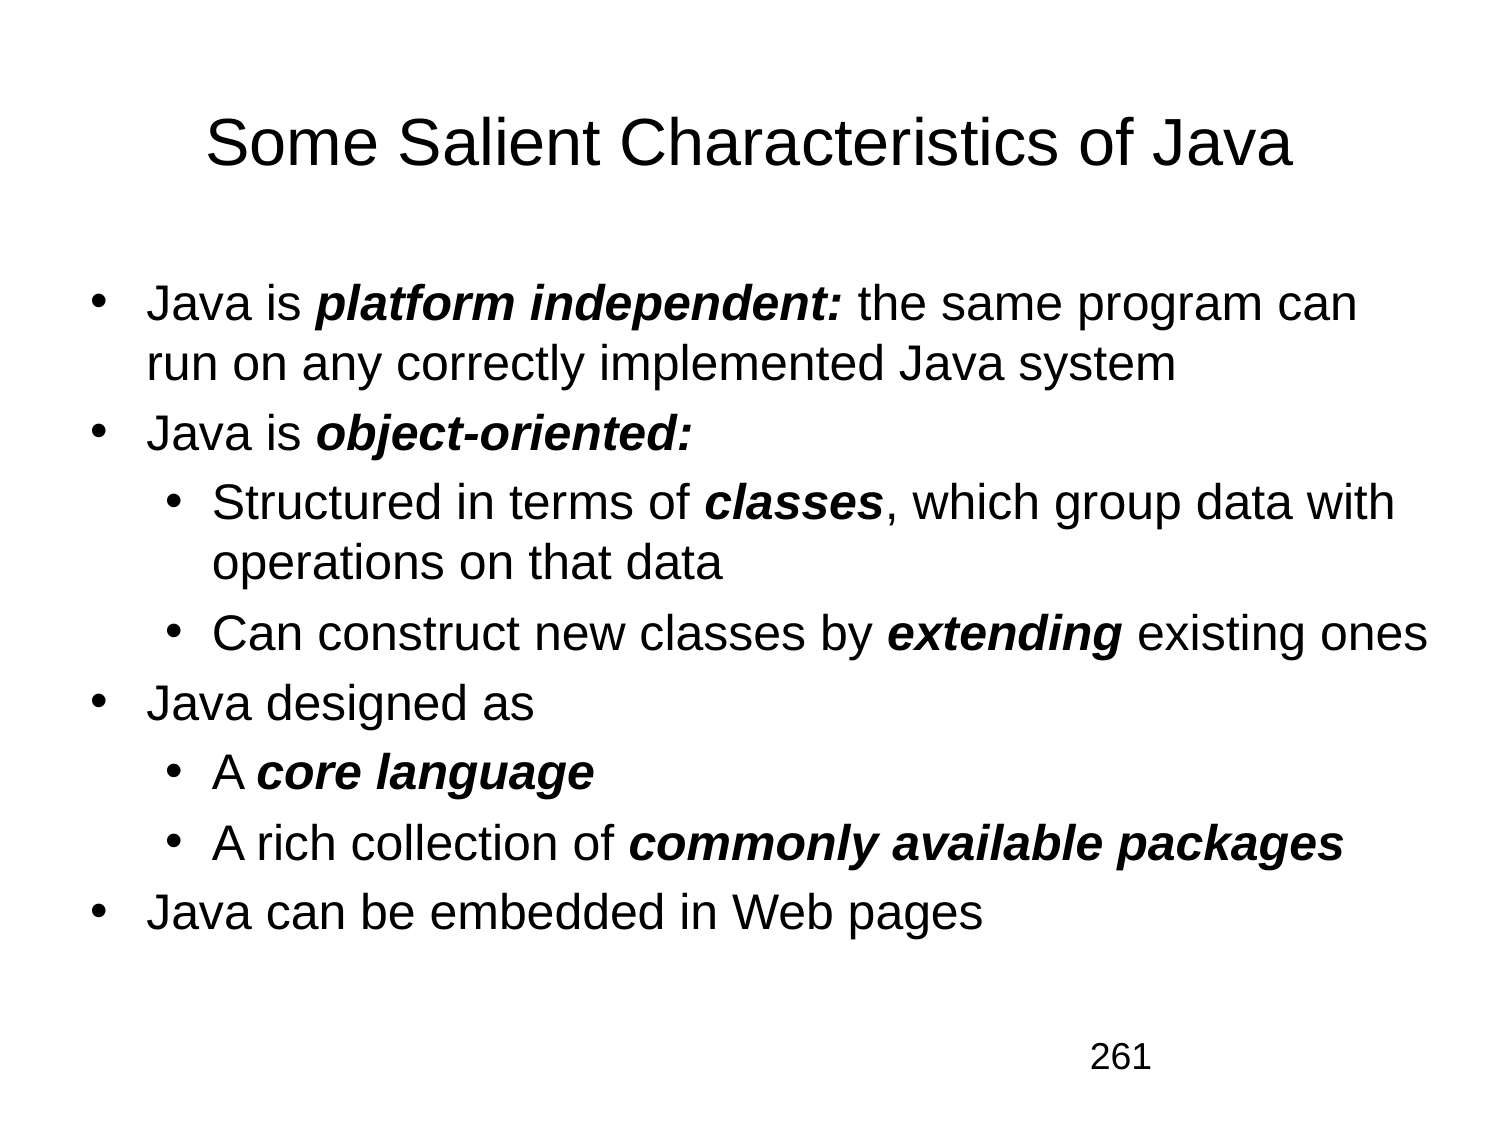

# Some Salient Characteristics of Java
Java is platform independent: the same program can run on any correctly implemented Java system
Java is object-oriented:
Structured in terms of classes, which group data with operations on that data
Can construct new classes by extending existing ones
Java designed as
A core language
A rich collection of commonly available packages
Java can be embedded in Web pages

261